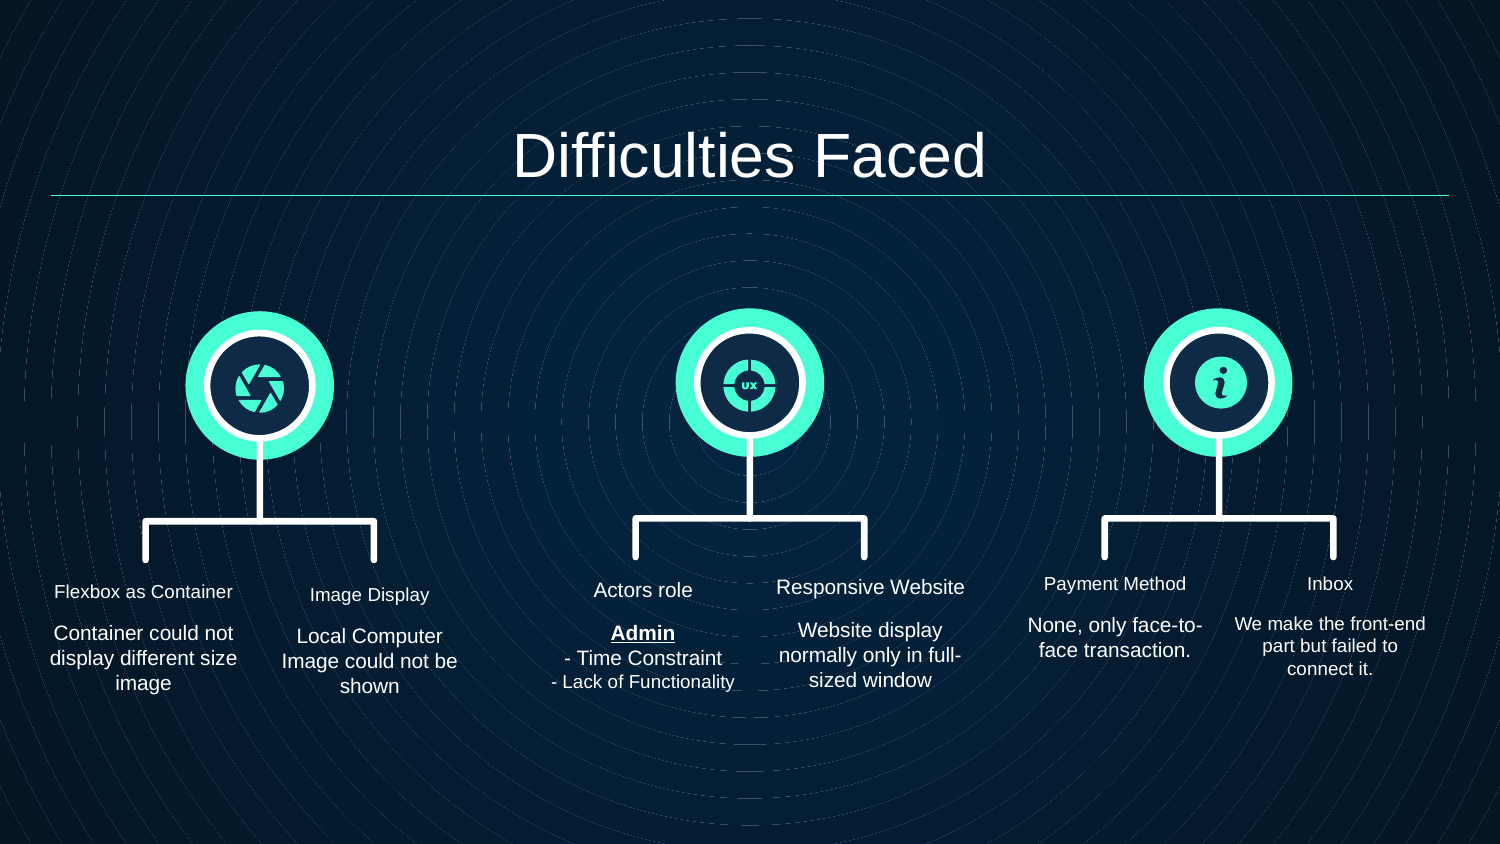

Difficulties Faced

Payment Method
Inbox
Responsive Website
# Actors role
Flexbox as Container
Image Display
None, only face-to-face transaction.
We make the front-end part but failed to connect it.
Website display normally only in full-sized window
Admin
- Time Constraint
- Lack of Functionality
Container could not display different size image
Local Computer Image could not be shown